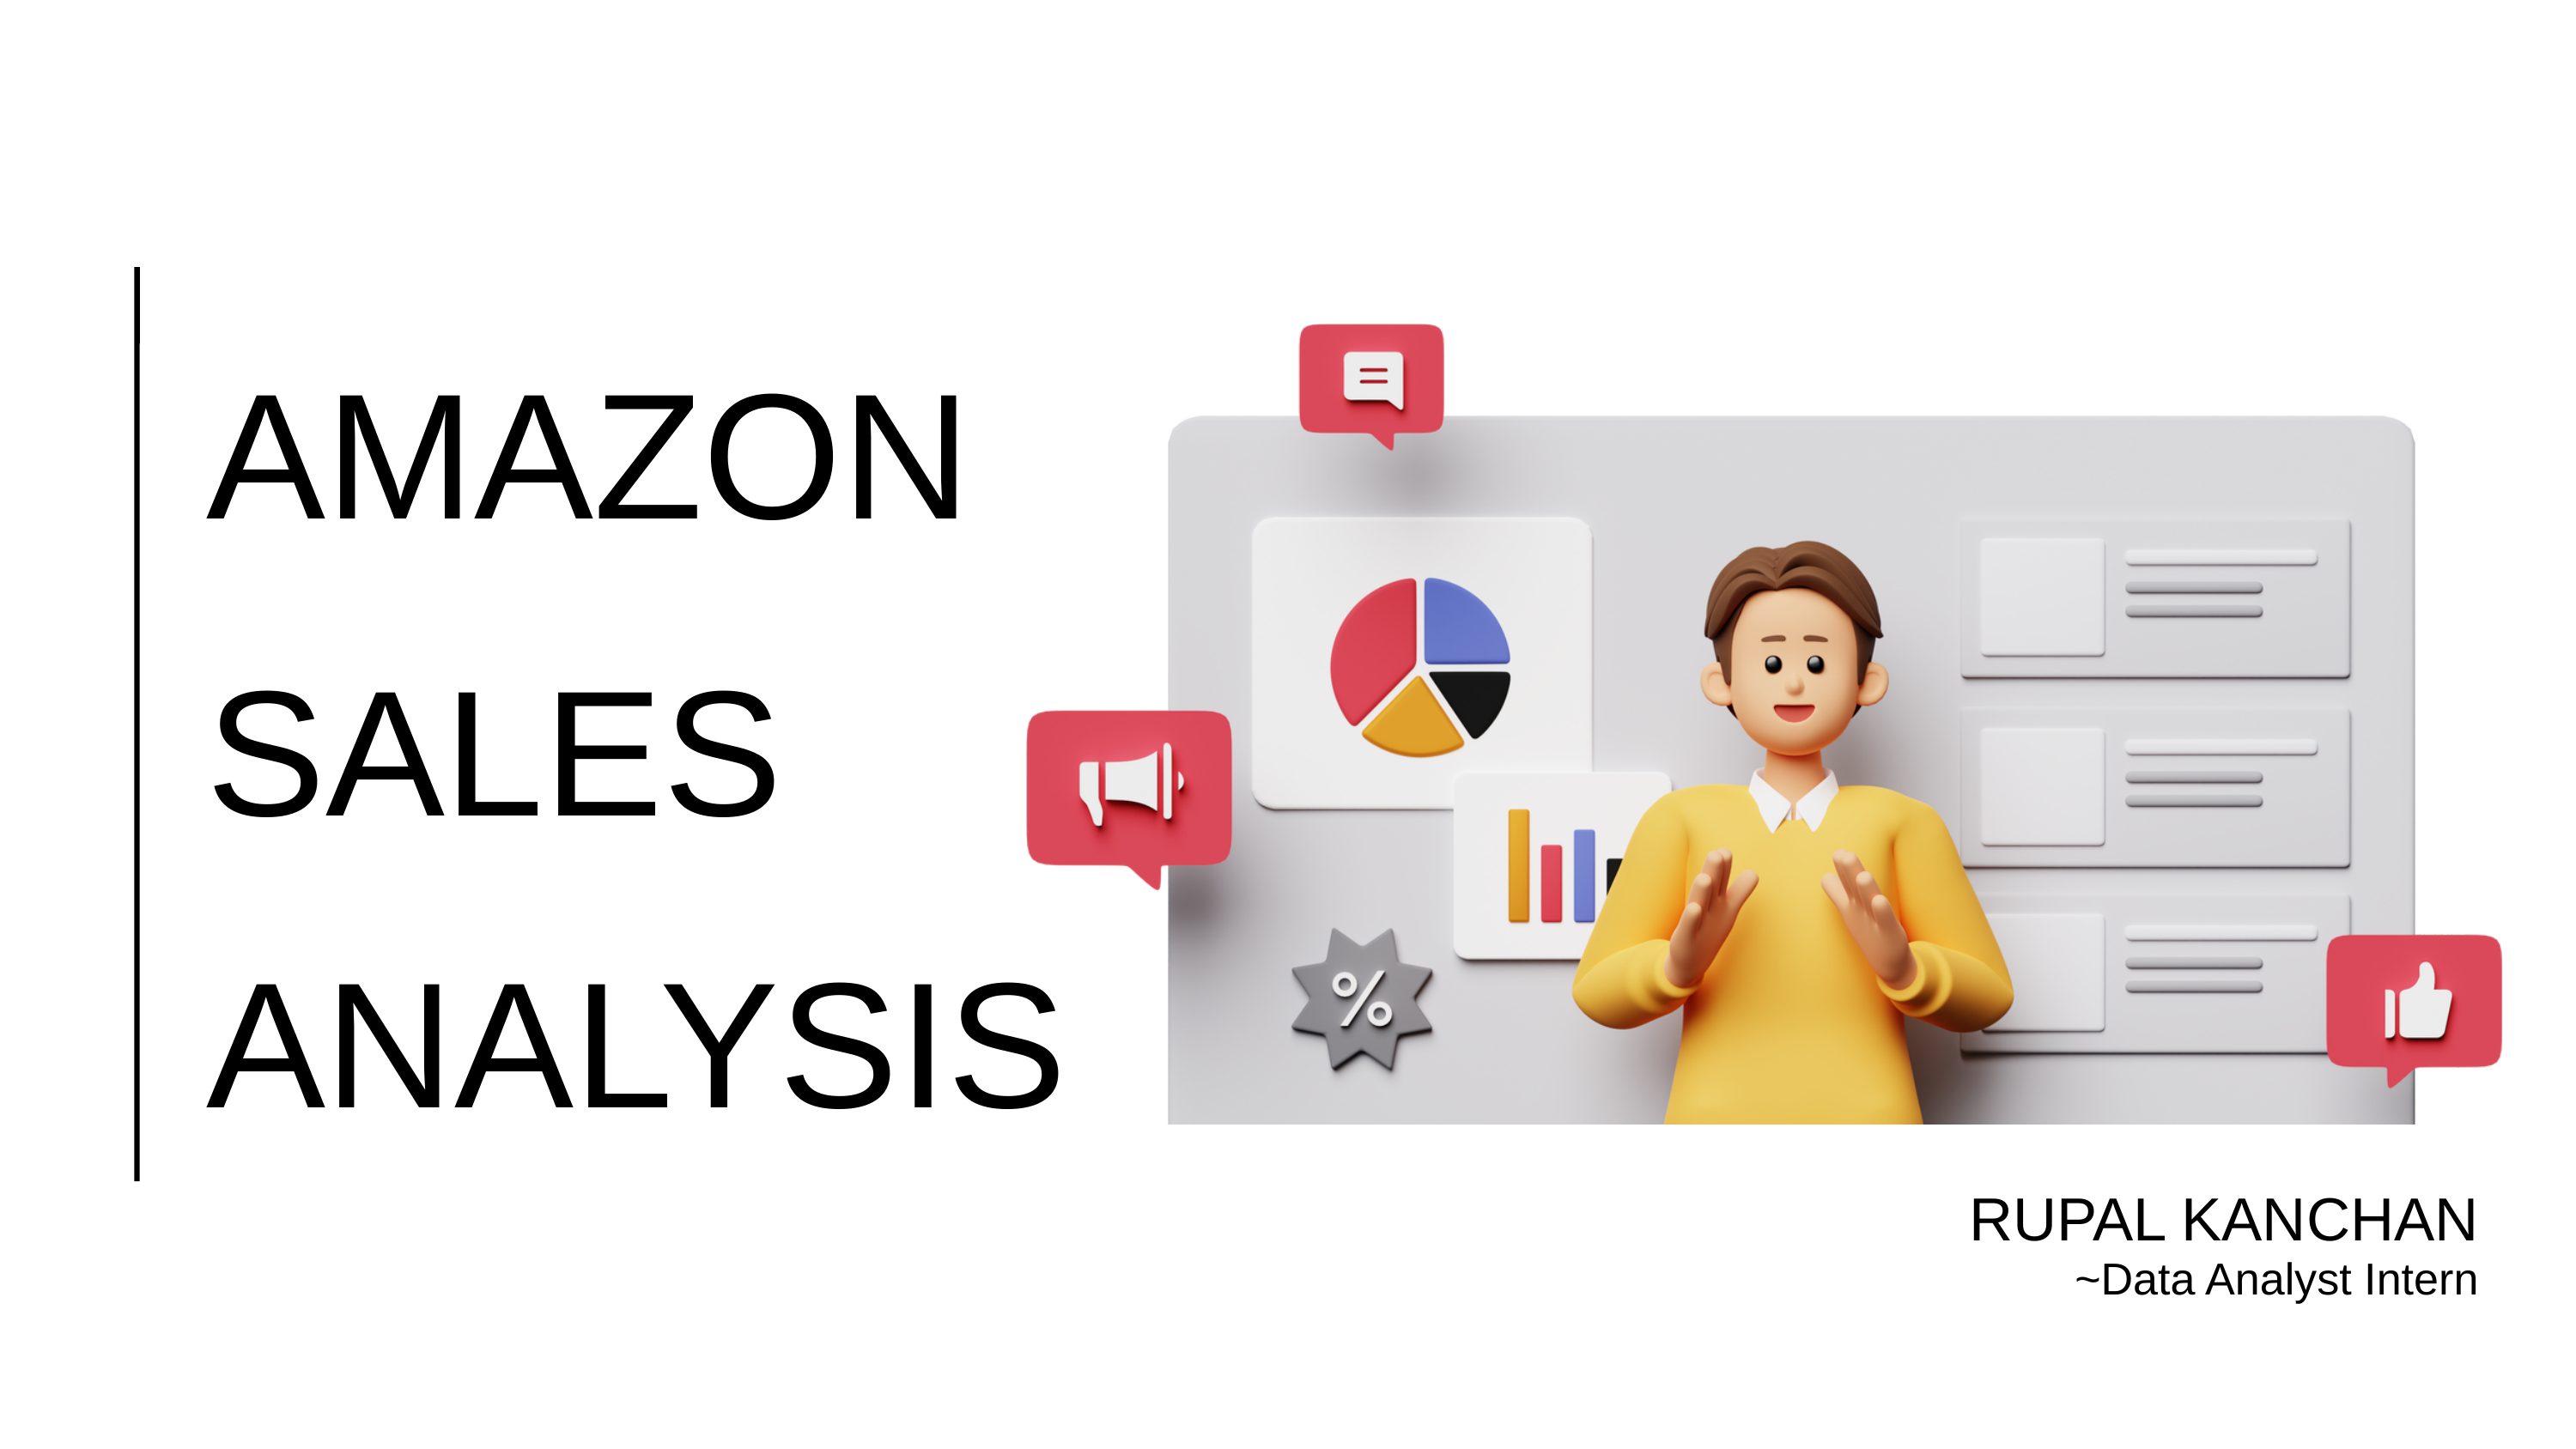

AMAZON
SALES

ANALYSIS
RUPAL KANCHAN
~Data Analyst Intern